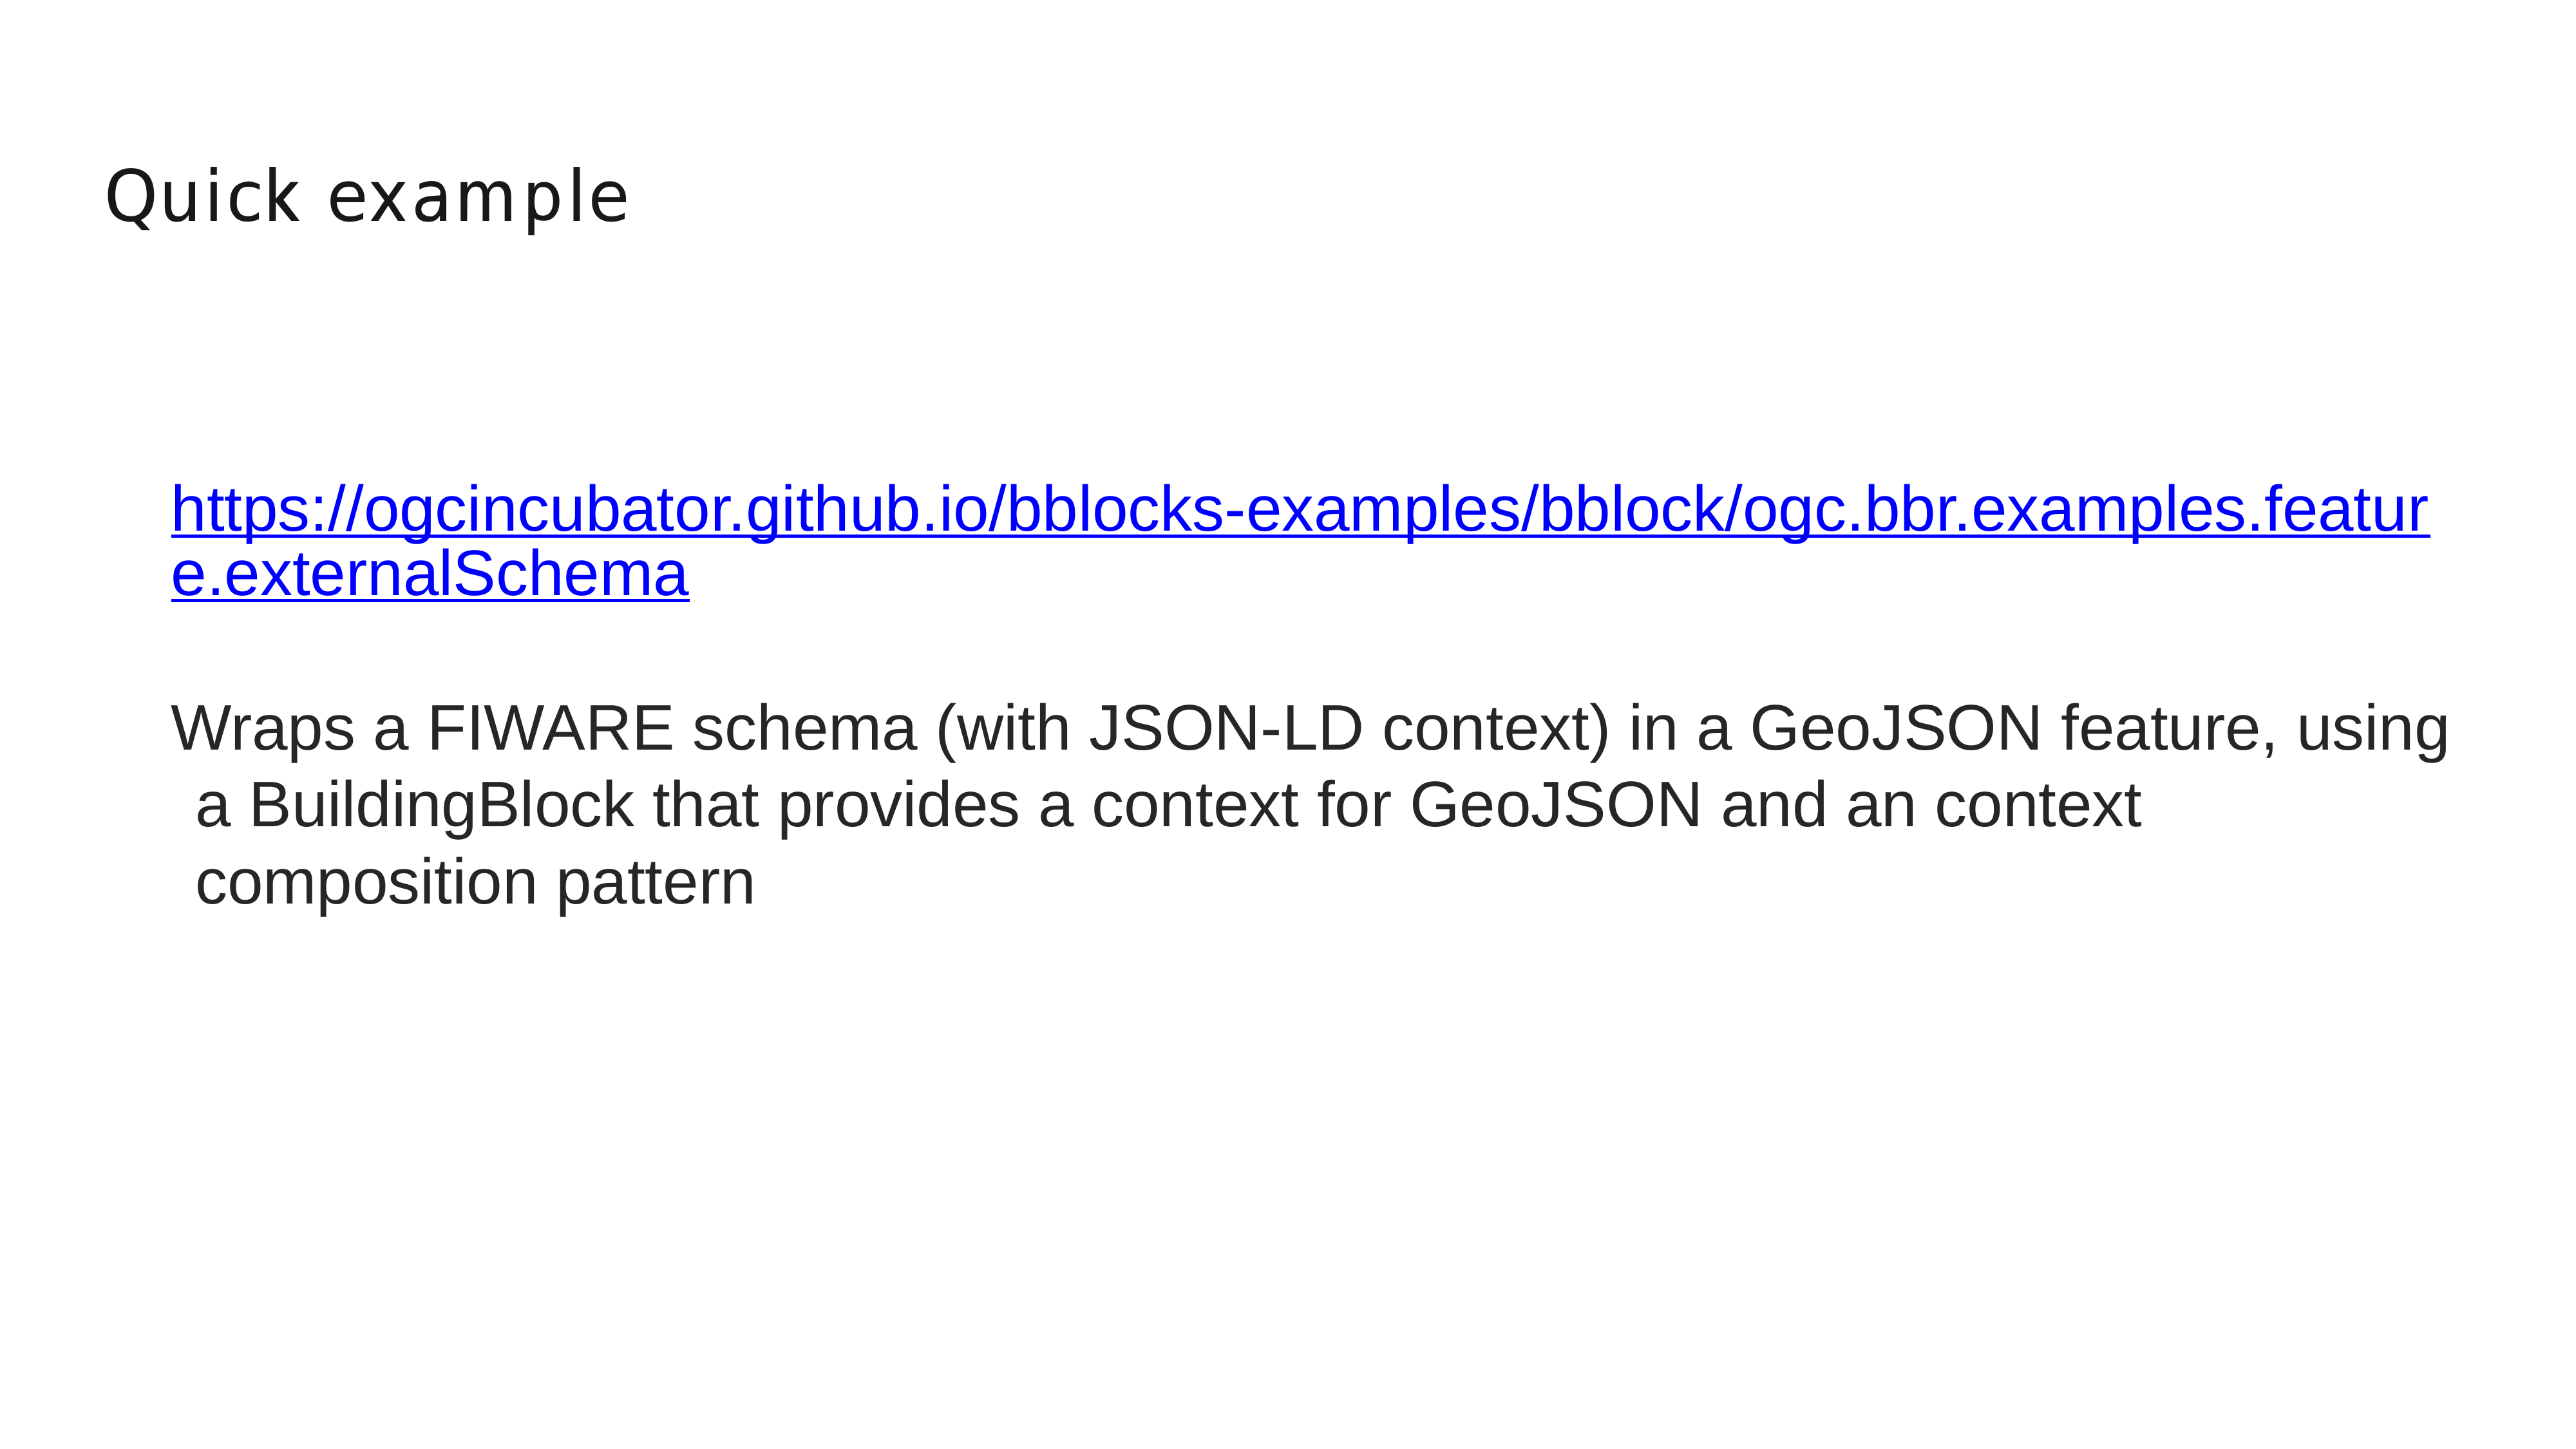

# Quick example
https://ogcincubator.github.io/bblocks-examples/bblock/ogc.bbr.examples.feature.externalSchema

Wraps a FIWARE schema (with JSON-LD context) in a GeoJSON feature, using a BuildingBlock that provides a context for GeoJSON and an context composition pattern